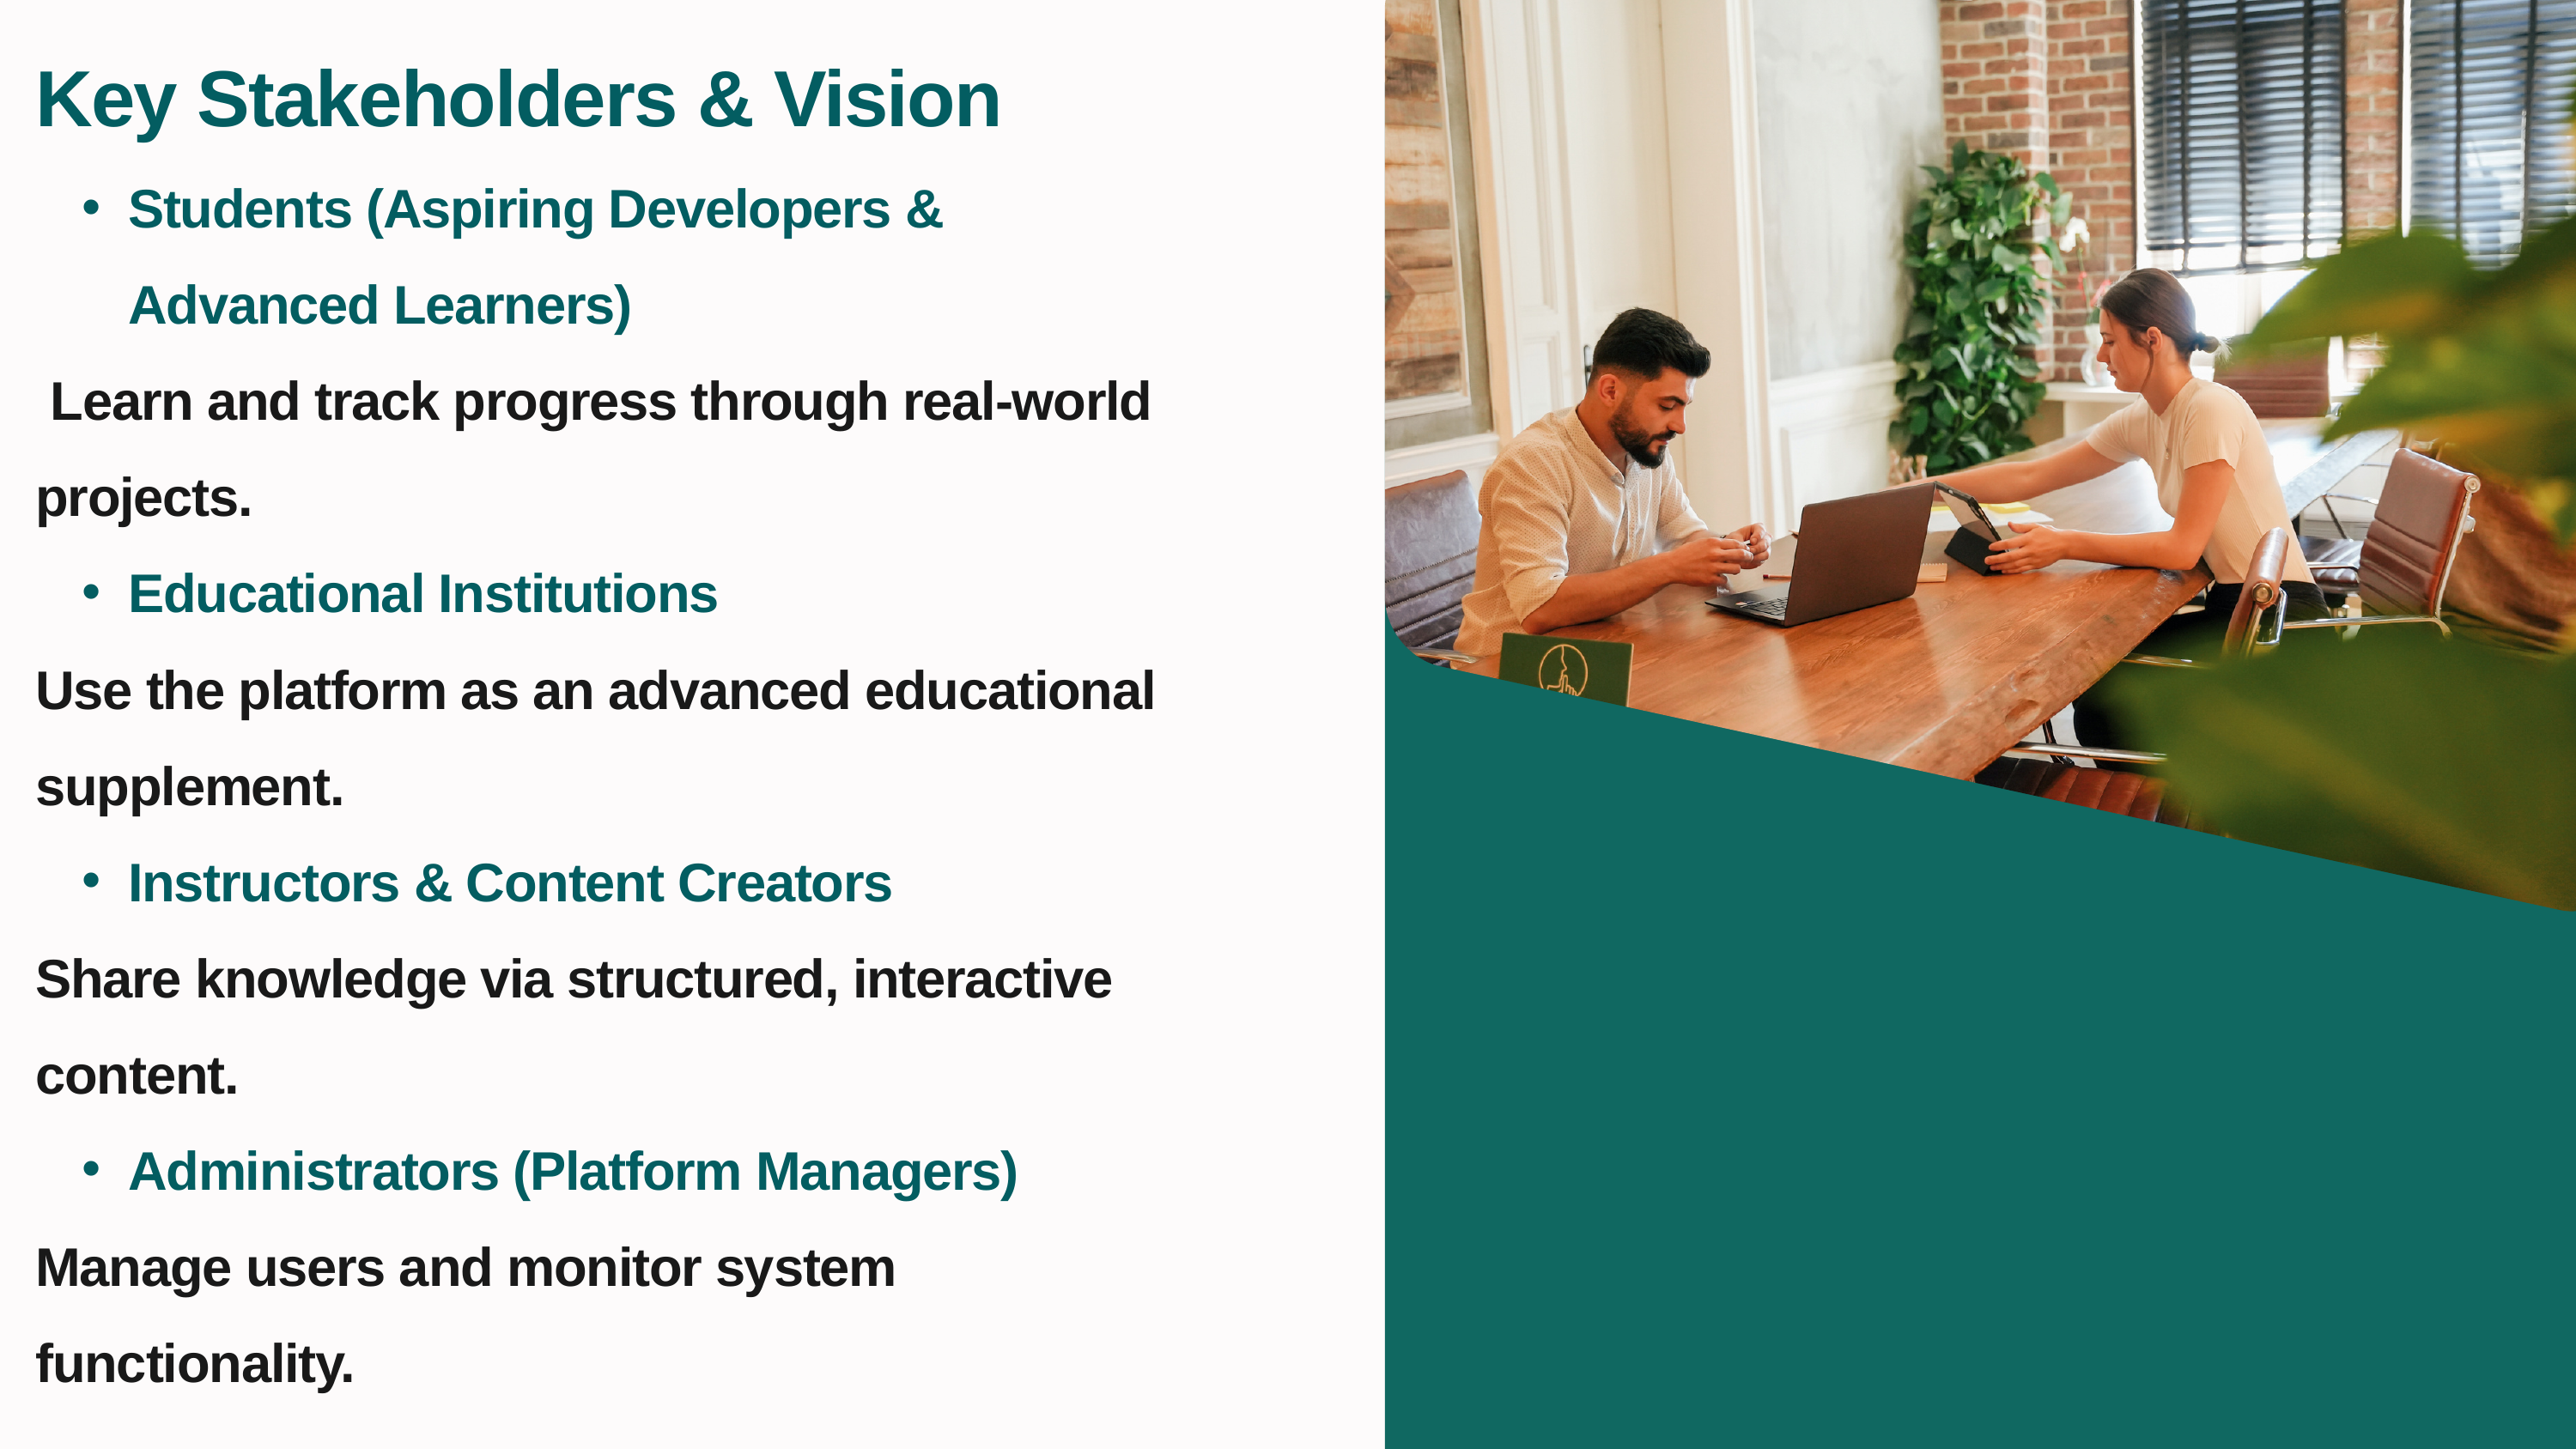

Key Stakeholders & Vision
Students (Aspiring Developers & Advanced Learners)
 Learn and track progress through real-world projects.
Educational Institutions
Use the platform as an advanced educational supplement.
Instructors & Content Creators
Share knowledge via structured, interactive content.
Administrators (Platform Managers)
Manage users and monitor system functionality.